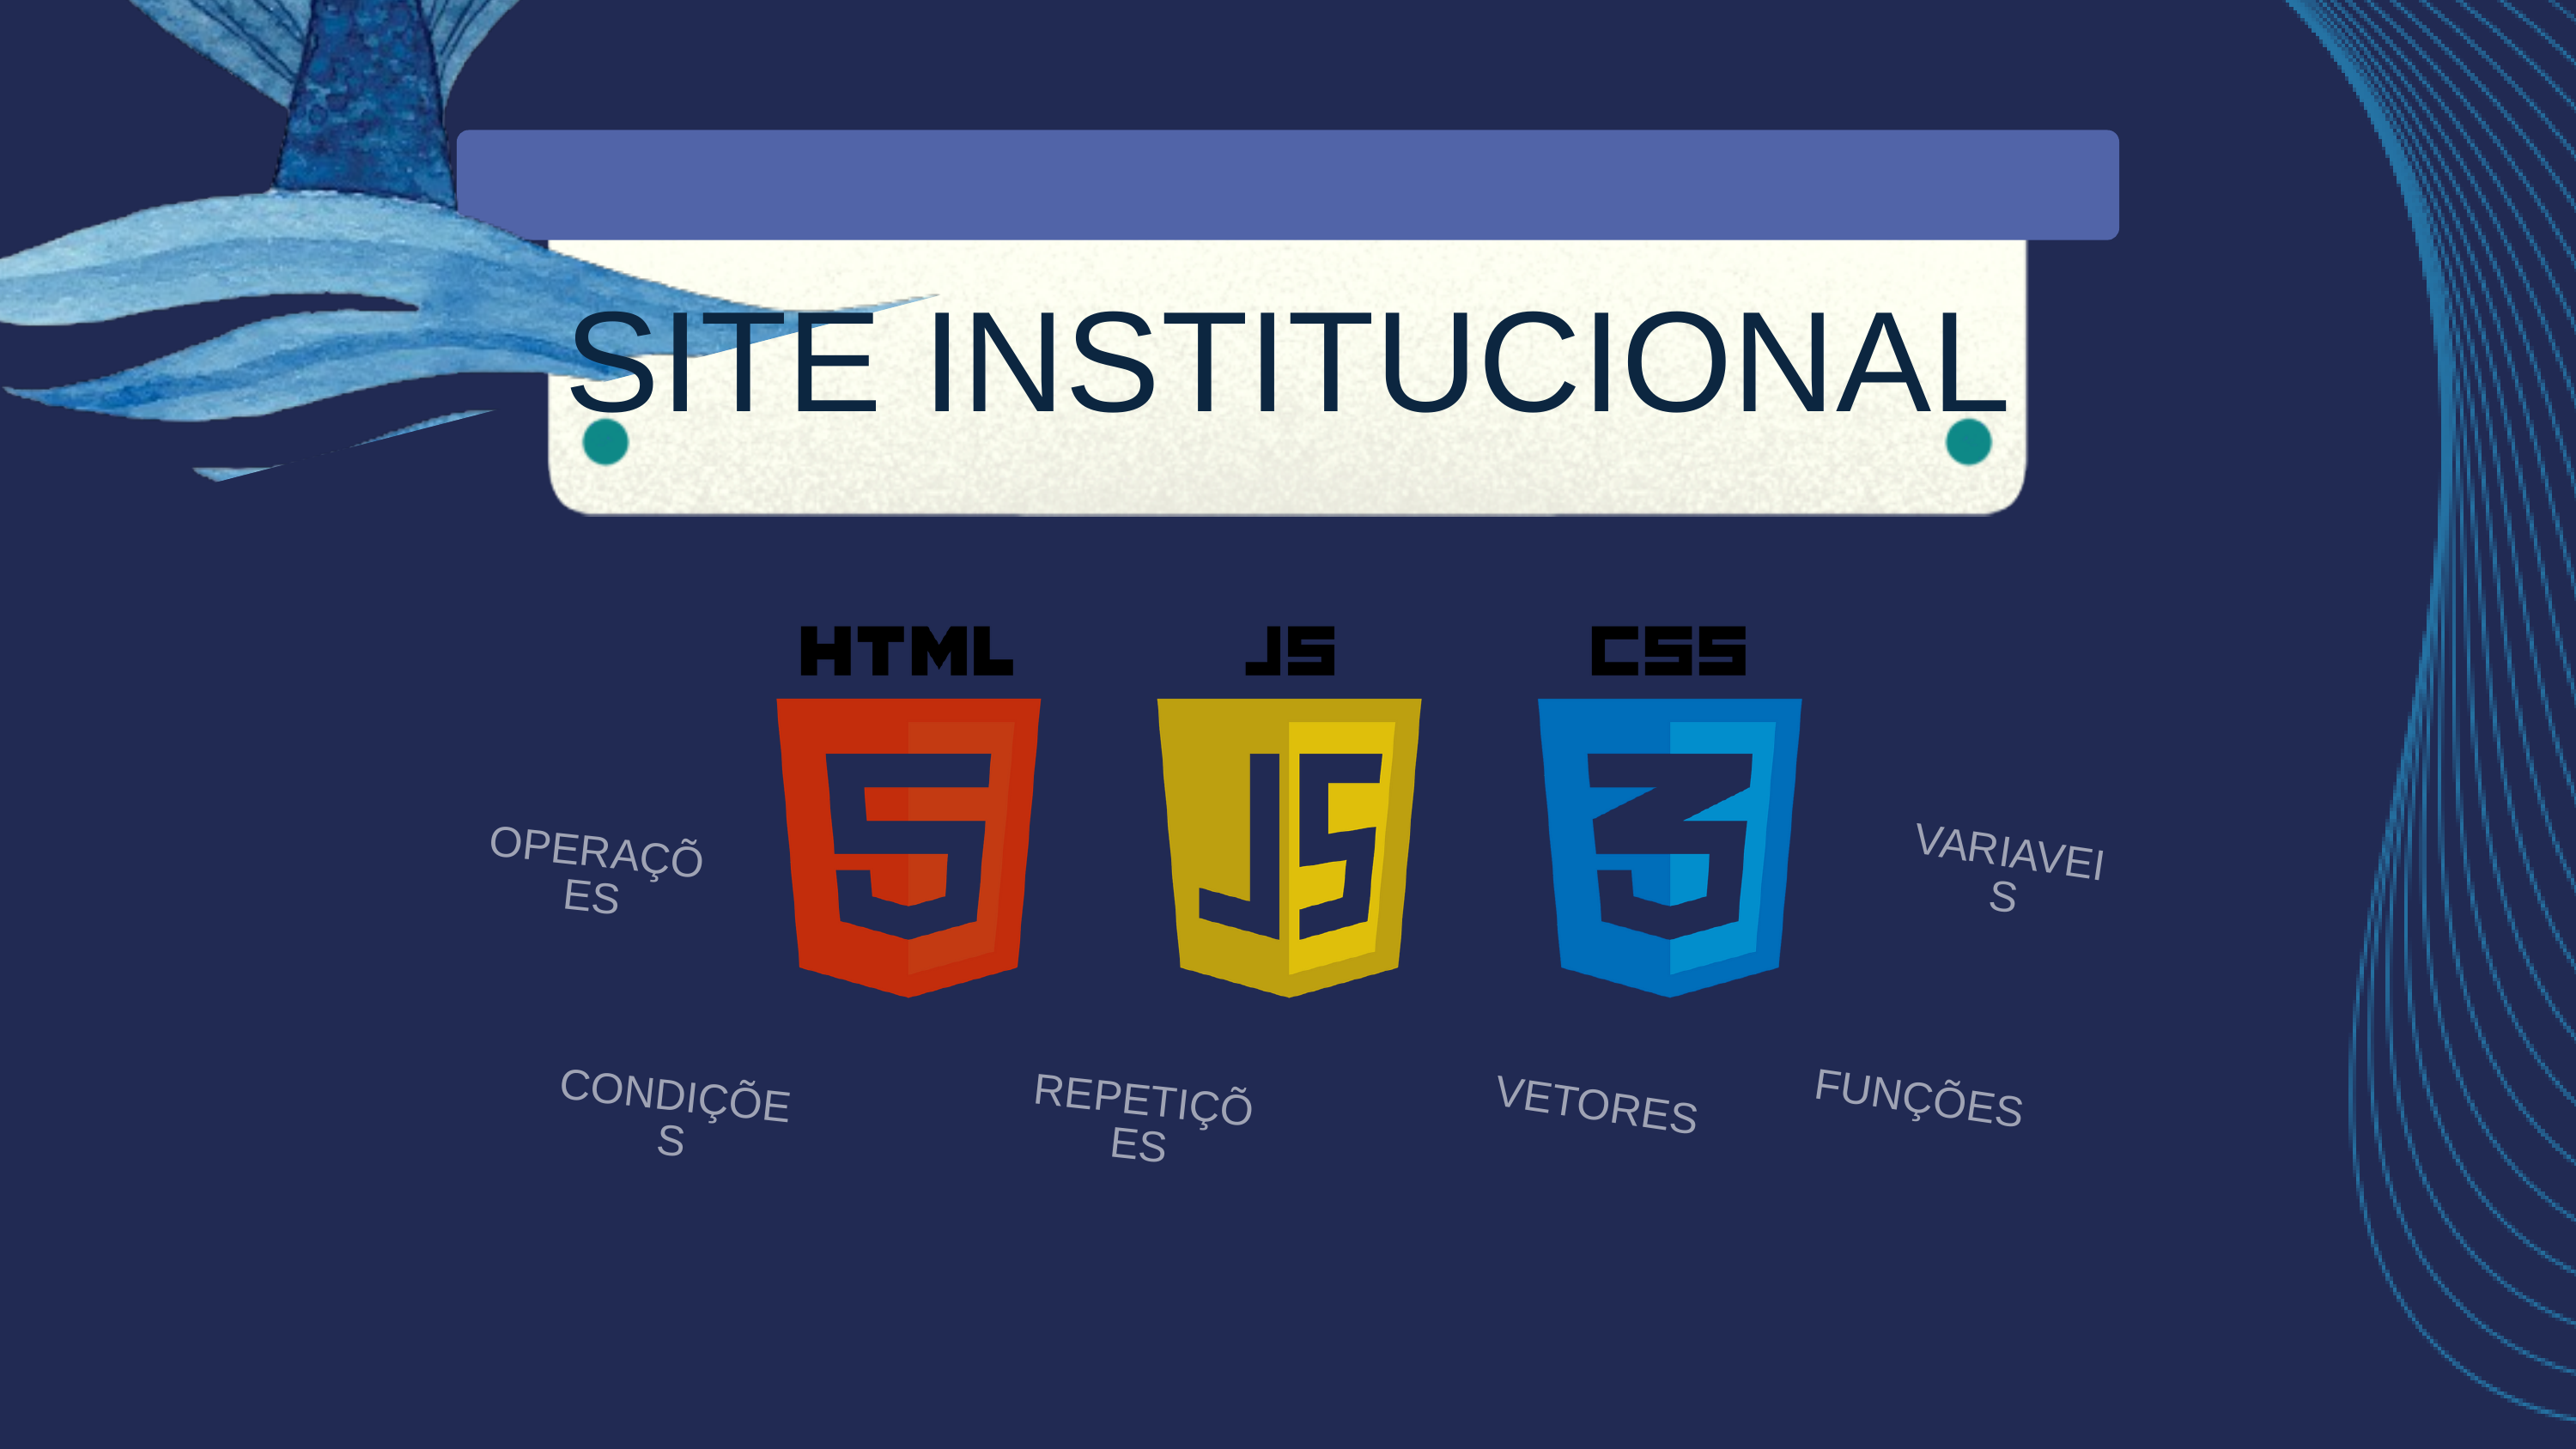

SITE INSTITUCIONAL

VARIAVEIS
OPERAÇÕES
CONDIÇÕES
FUNÇÕES
REPETIÇÕES
VETORES